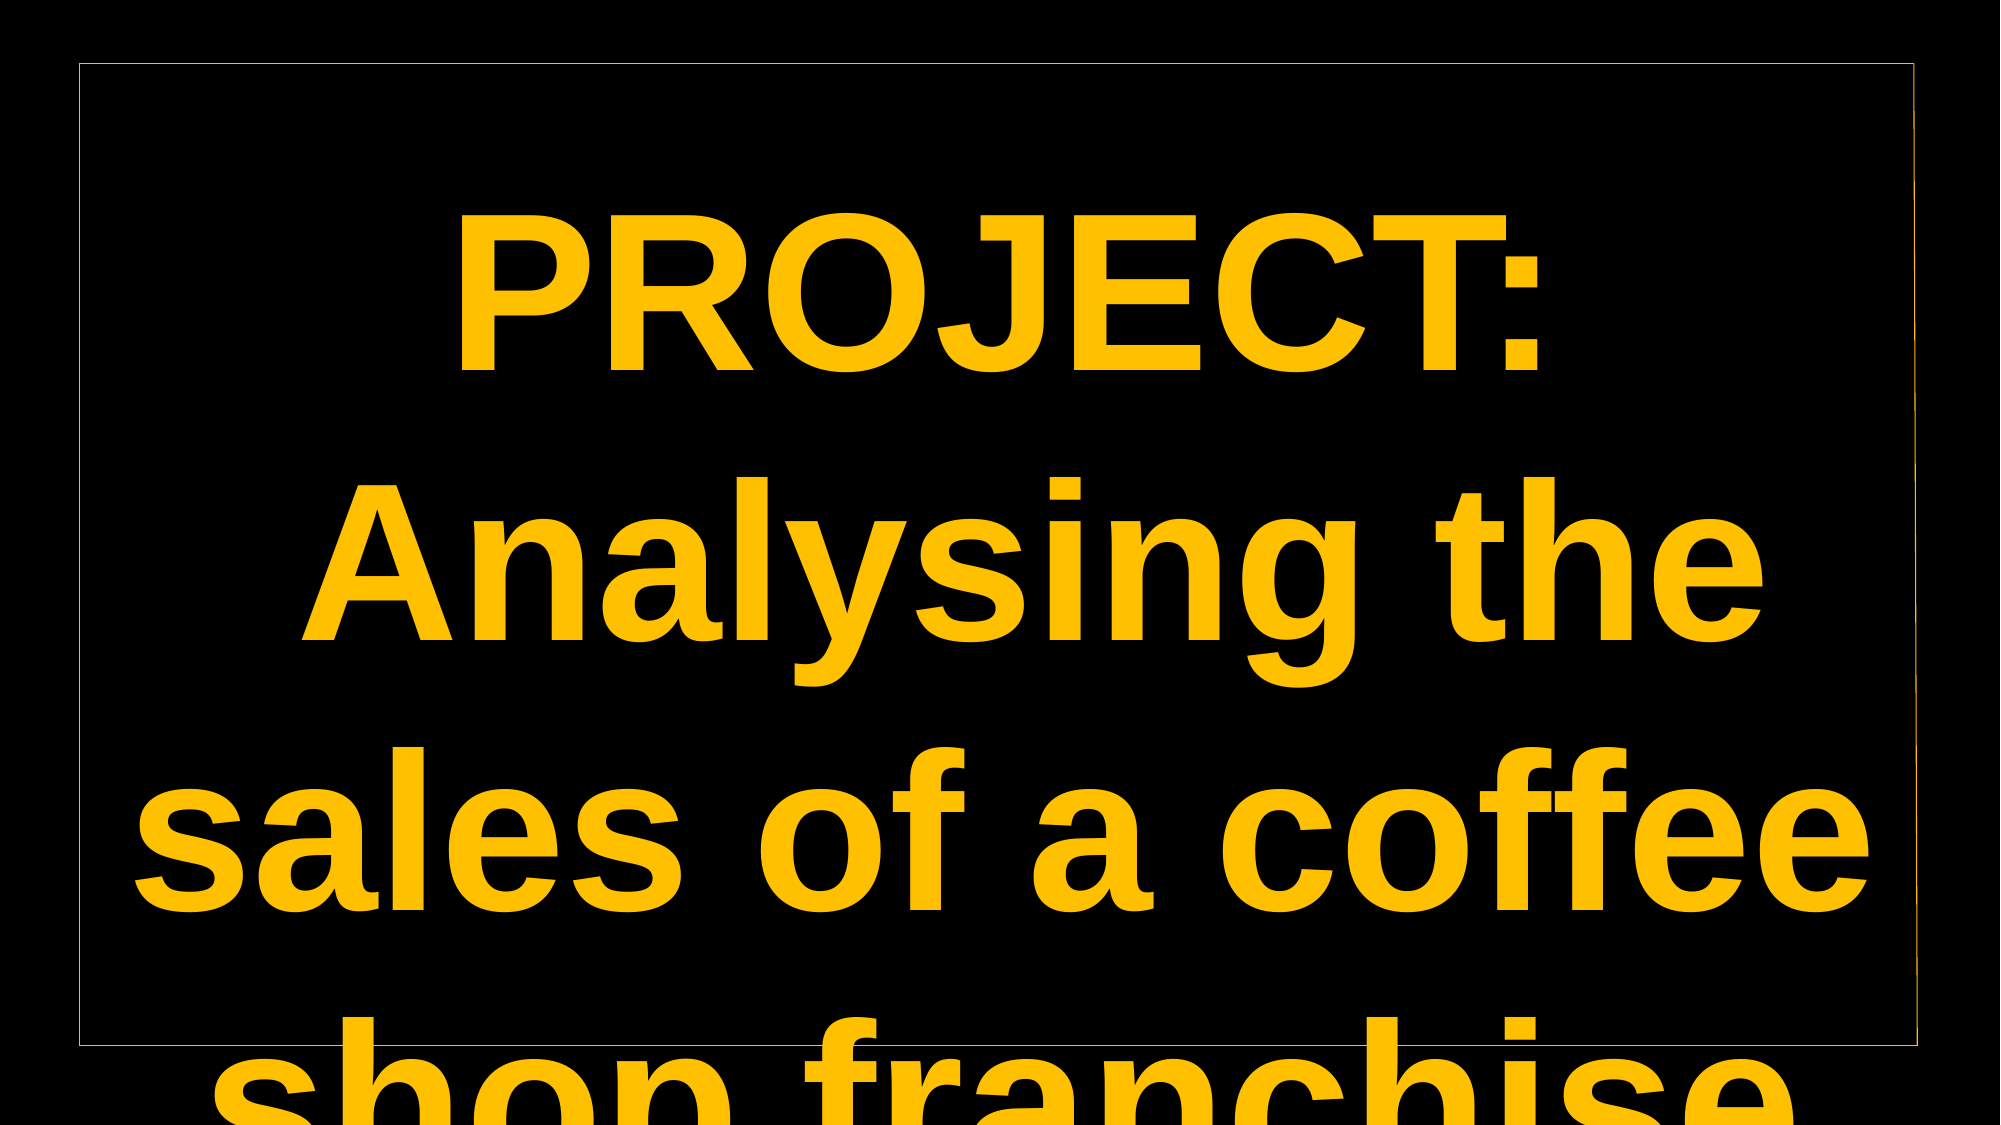

PROJECT:
 Analysing the sales of a coffee shop franchise